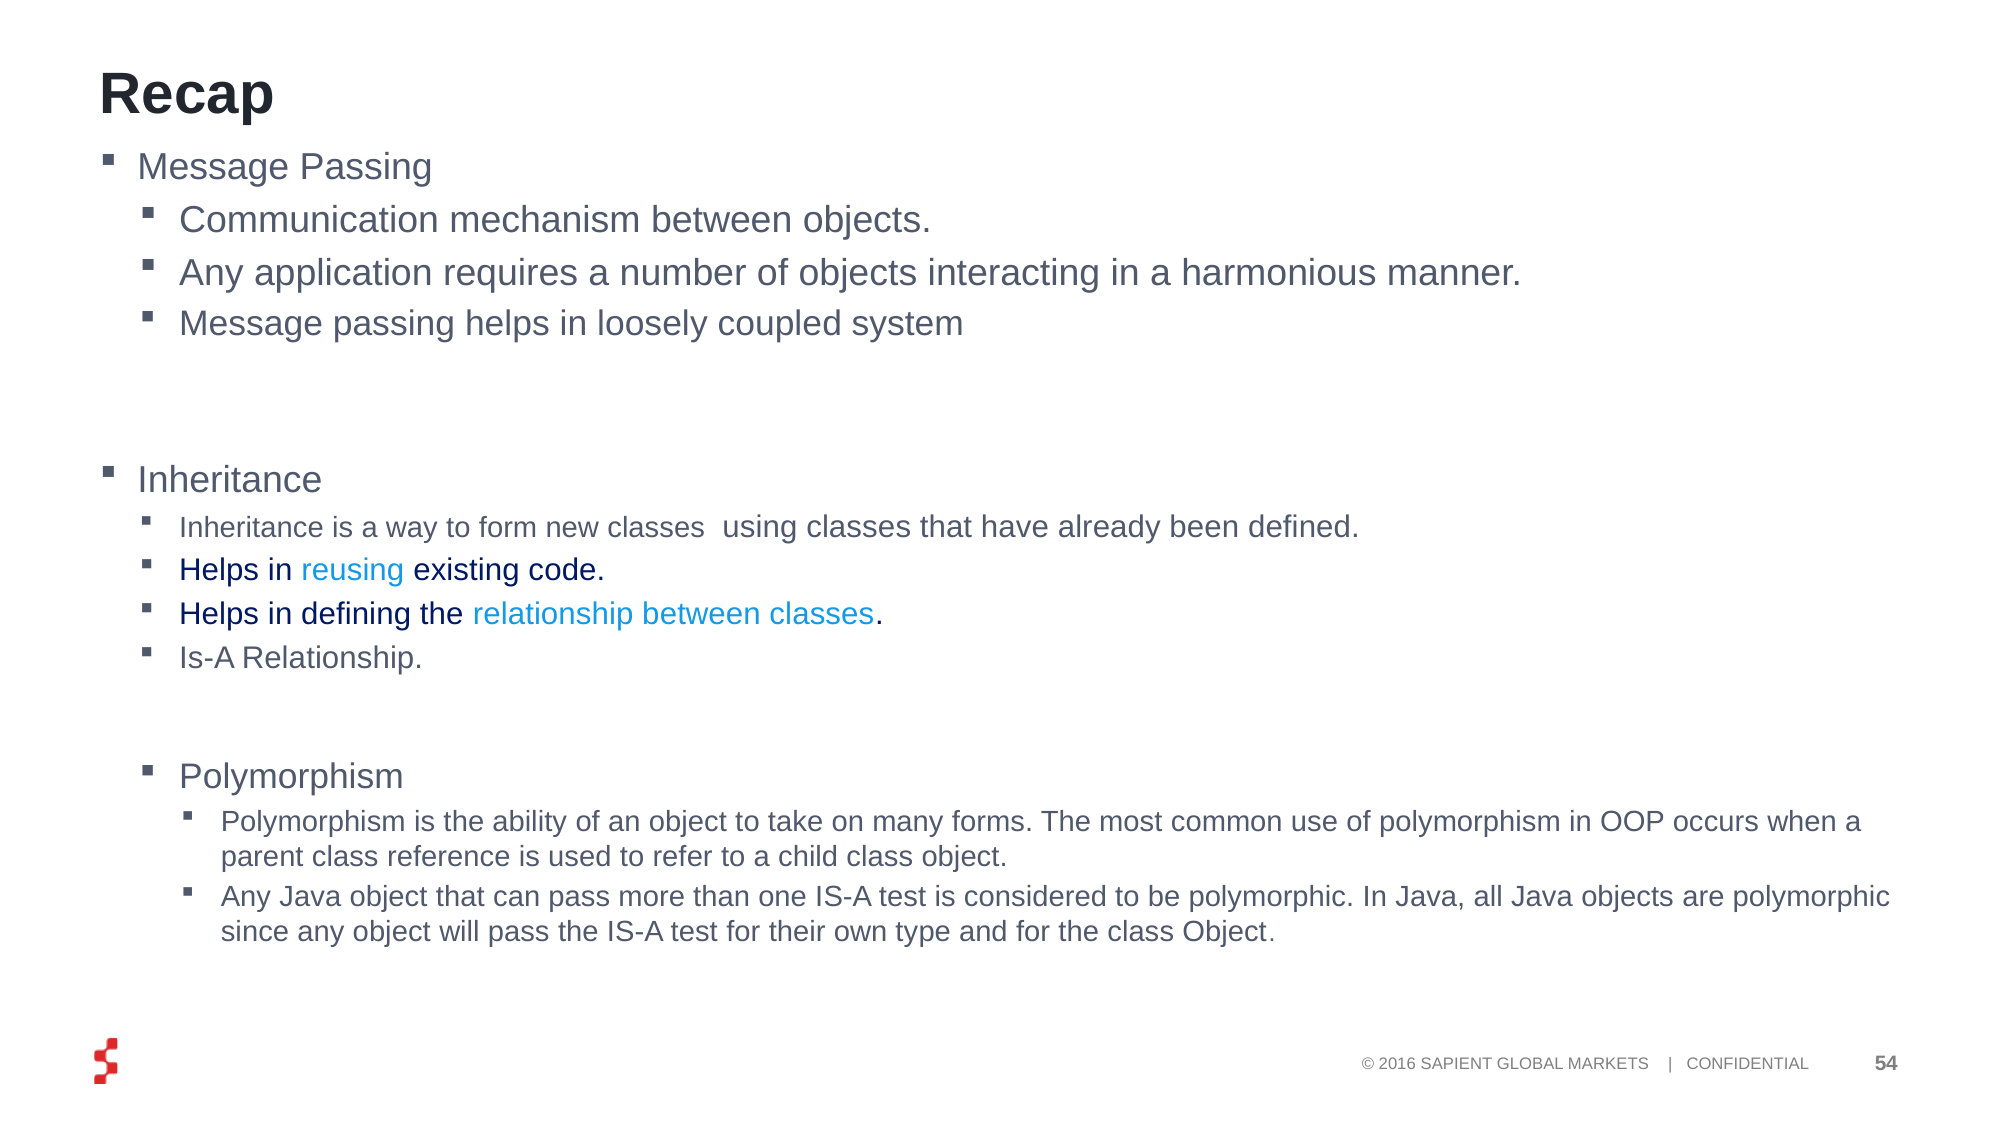

# Recap
Message Passing
Communication mechanism between objects.
Any application requires a number of objects interacting in a harmonious manner.
Message passing helps in loosely coupled system

Inheritance
Inheritance is a way to form new classes  using classes that have already been defined.
Helps in reusing existing code.
Helps in defining the relationship between classes.
Is-A Relationship.

Polymorphism
Polymorphism is the ability of an object to take on many forms. The most common use of polymorphism in OOP occurs when a parent class reference is used to refer to a child class object.
Any Java object that can pass more than one IS-A test is considered to be polymorphic. In Java, all Java objects are polymorphic since any object will pass the IS-A test for their own type and for the class Object.